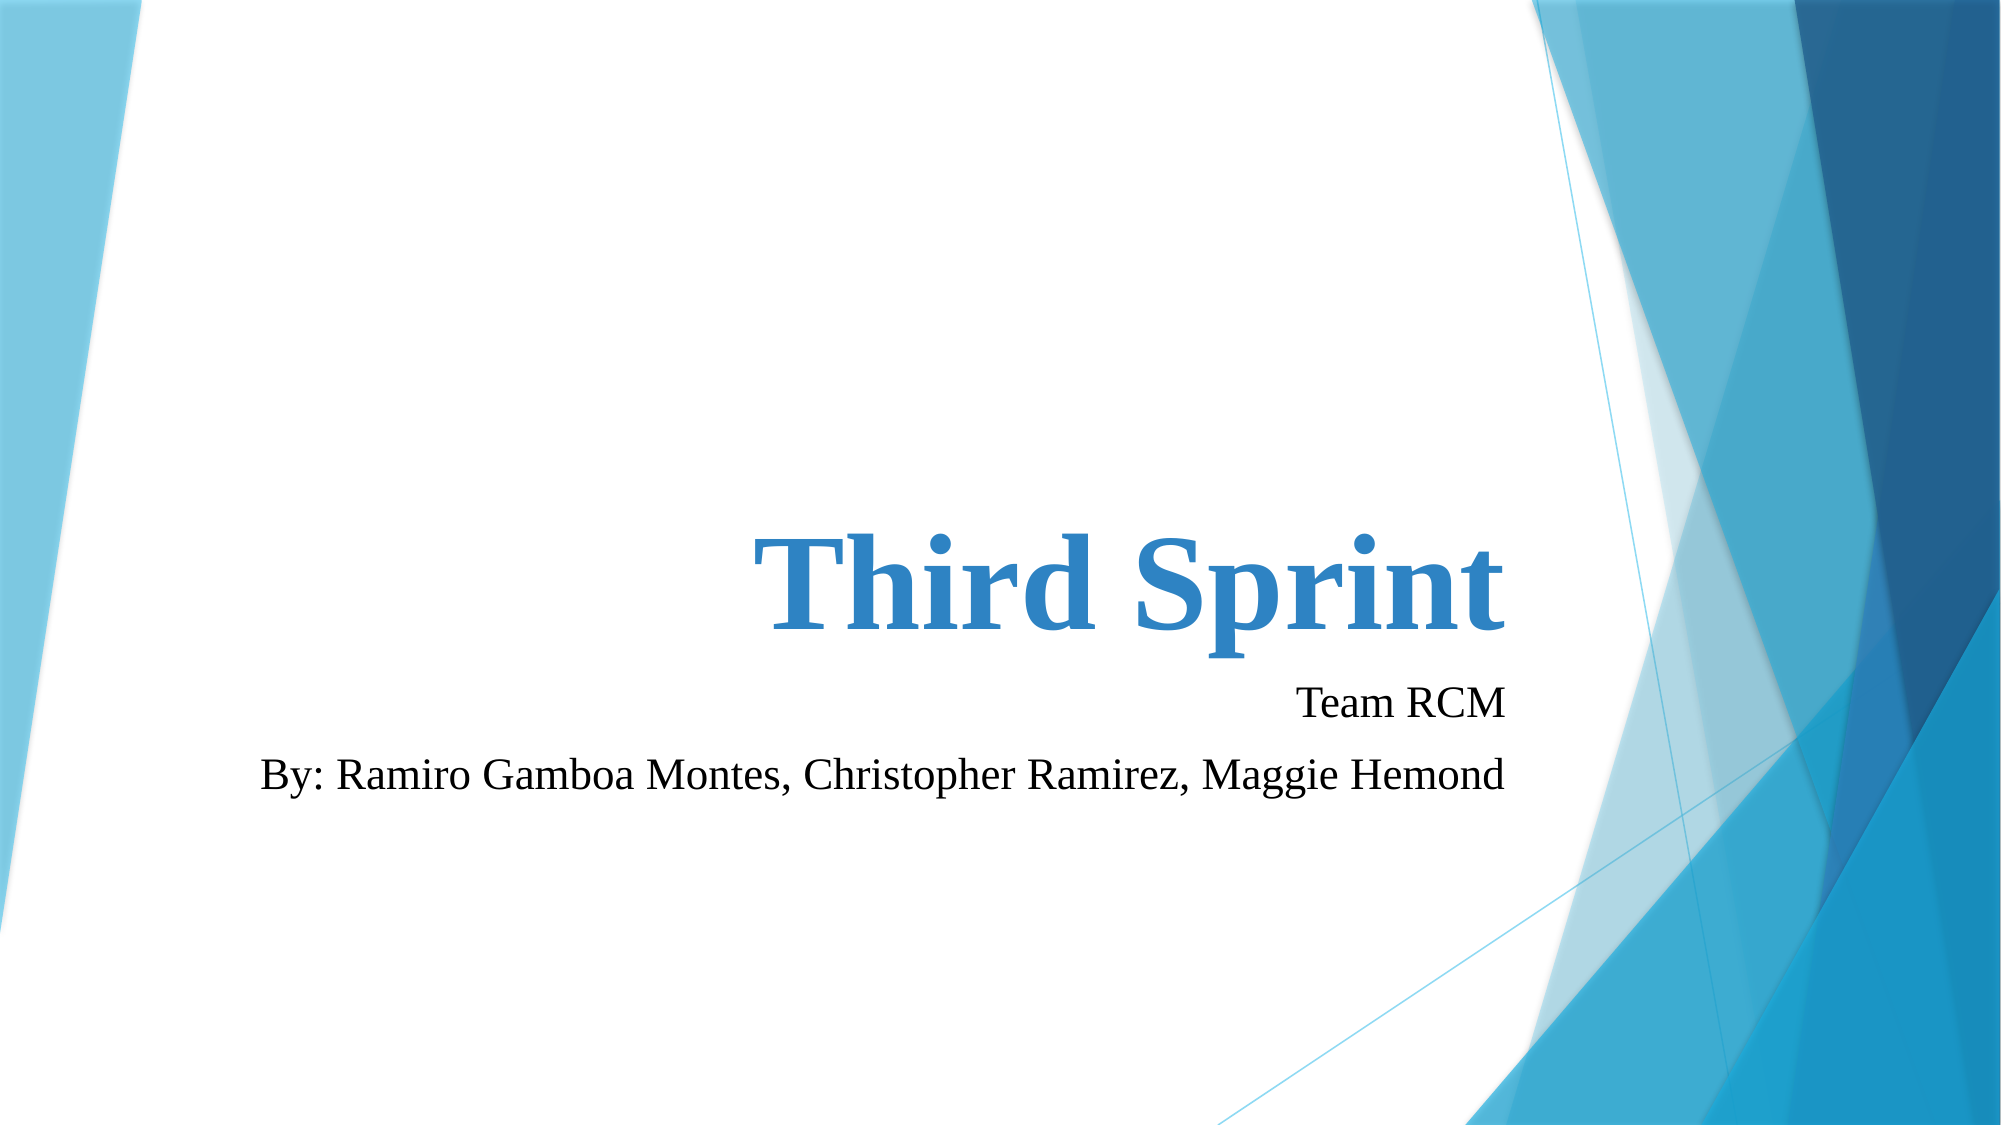

# Third Sprint
Team RCM
By: Ramiro Gamboa Montes, Christopher Ramirez, Maggie Hemond